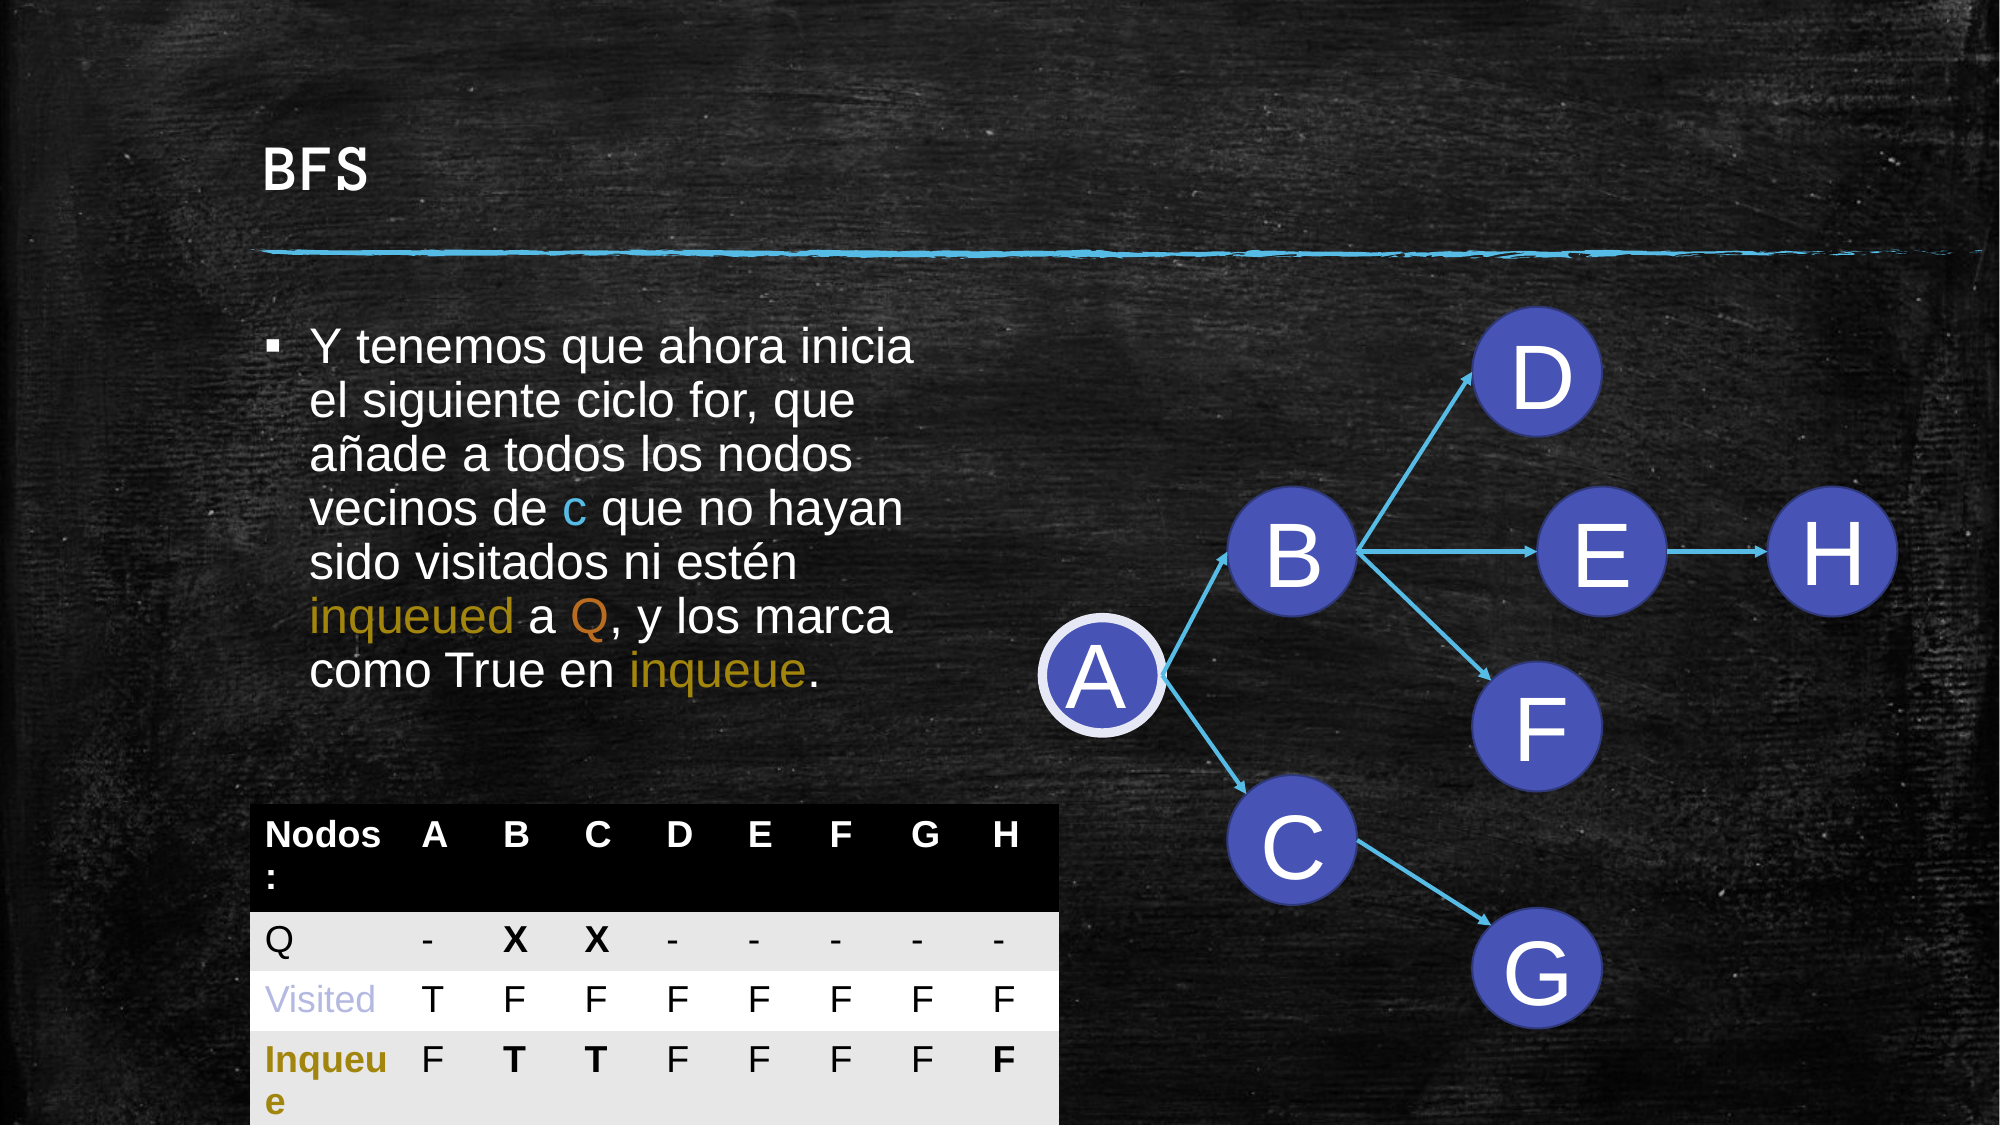

# BFS

Y tenemos que ahora inicia el siguiente ciclo for, que añade a todos los nodos vecinos de c que no hayan sido visitados ni estén inqueued a Q, y los marca como True en inqueue.
D

H
E
B

A

F

C
| Nodos: | A | B | C | D | E | F | G | H |
| --- | --- | --- | --- | --- | --- | --- | --- | --- |
| Q | - | X | X | - | - | - | - | - |
| Visited | T | F | F | F | F | F | F | F |
| Inqueue | F | T | T | F | F | F | F | F |

G